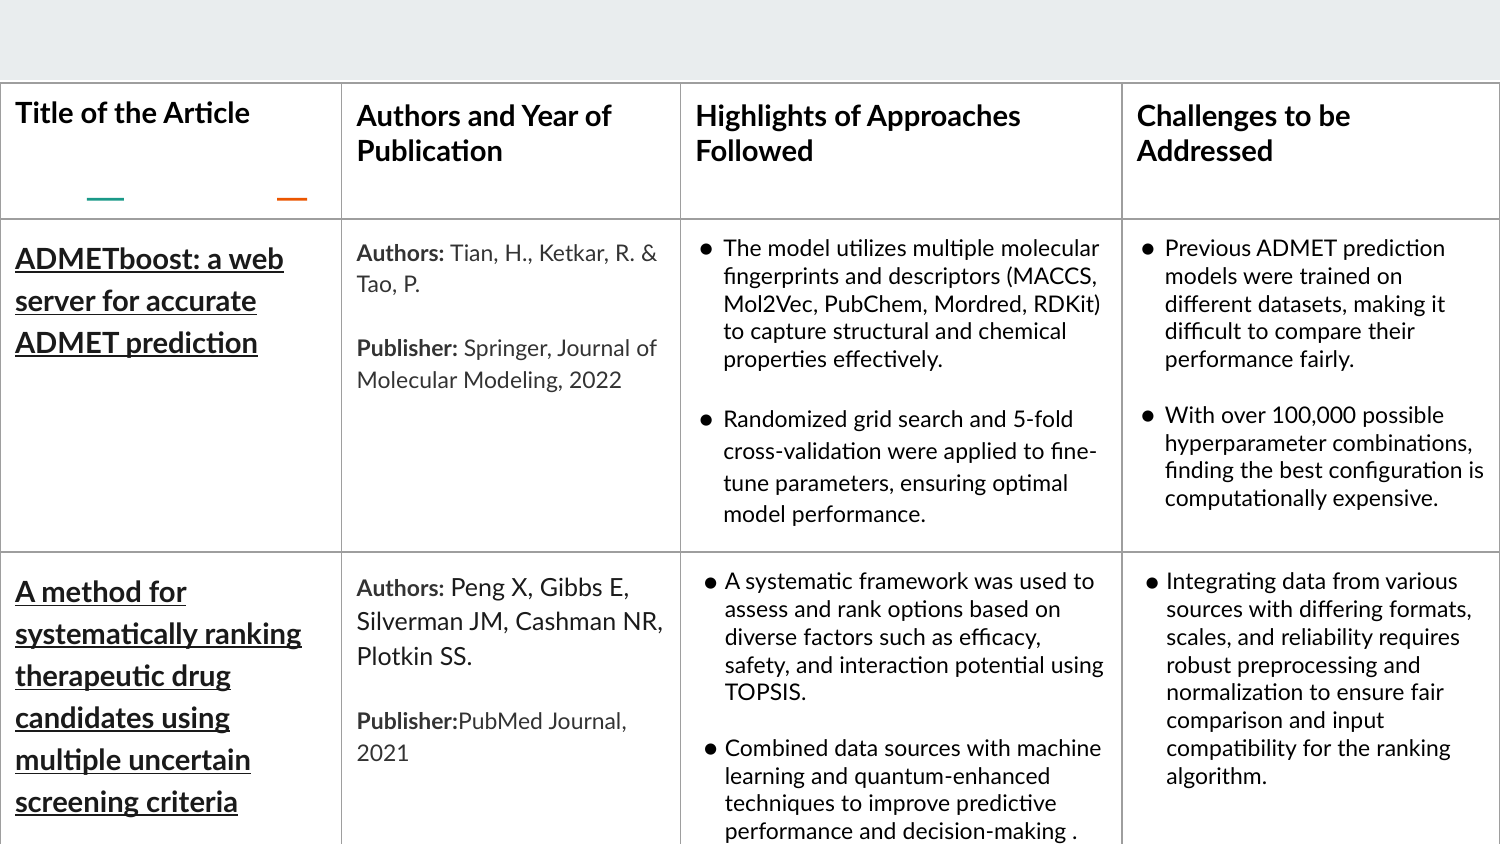

| Title of the Article | Authors and Year of Publication | Highlights of Approaches Followed | Challenges to be Addressed |
| --- | --- | --- | --- |
| ADMETboost: a web server for accurate ADMET prediction | Authors: Tian, H., Ketkar, R. & Tao, P. Publisher: Springer, Journal of Molecular Modeling, 2022 | The model utilizes multiple molecular fingerprints and descriptors (MACCS, Mol2Vec, PubChem, Mordred, RDKit) to capture structural and chemical properties effectively. Randomized grid search and 5-fold cross-validation were applied to fine-tune parameters, ensuring optimal model performance. | Previous ADMET prediction models were trained on different datasets, making it difficult to compare their performance fairly. With over 100,000 possible hyperparameter combinations, finding the best configuration is computationally expensive. |
| A method for systematically ranking therapeutic drug candidates using multiple uncertain screening criteria | Authors: Peng X, Gibbs E, Silverman JM, Cashman NR, Plotkin SS. Publisher:PubMed Journal, 2021 | A systematic framework was used to assess and rank options based on diverse factors such as efficacy, safety, and interaction potential using TOPSIS. Combined data sources with machine learning and quantum-enhanced techniques to improve predictive performance and decision-making . | Integrating data from various sources with differing formats, scales, and reliability requires robust preprocessing and normalization to ensure fair comparison and input compatibility for the ranking algorithm. |